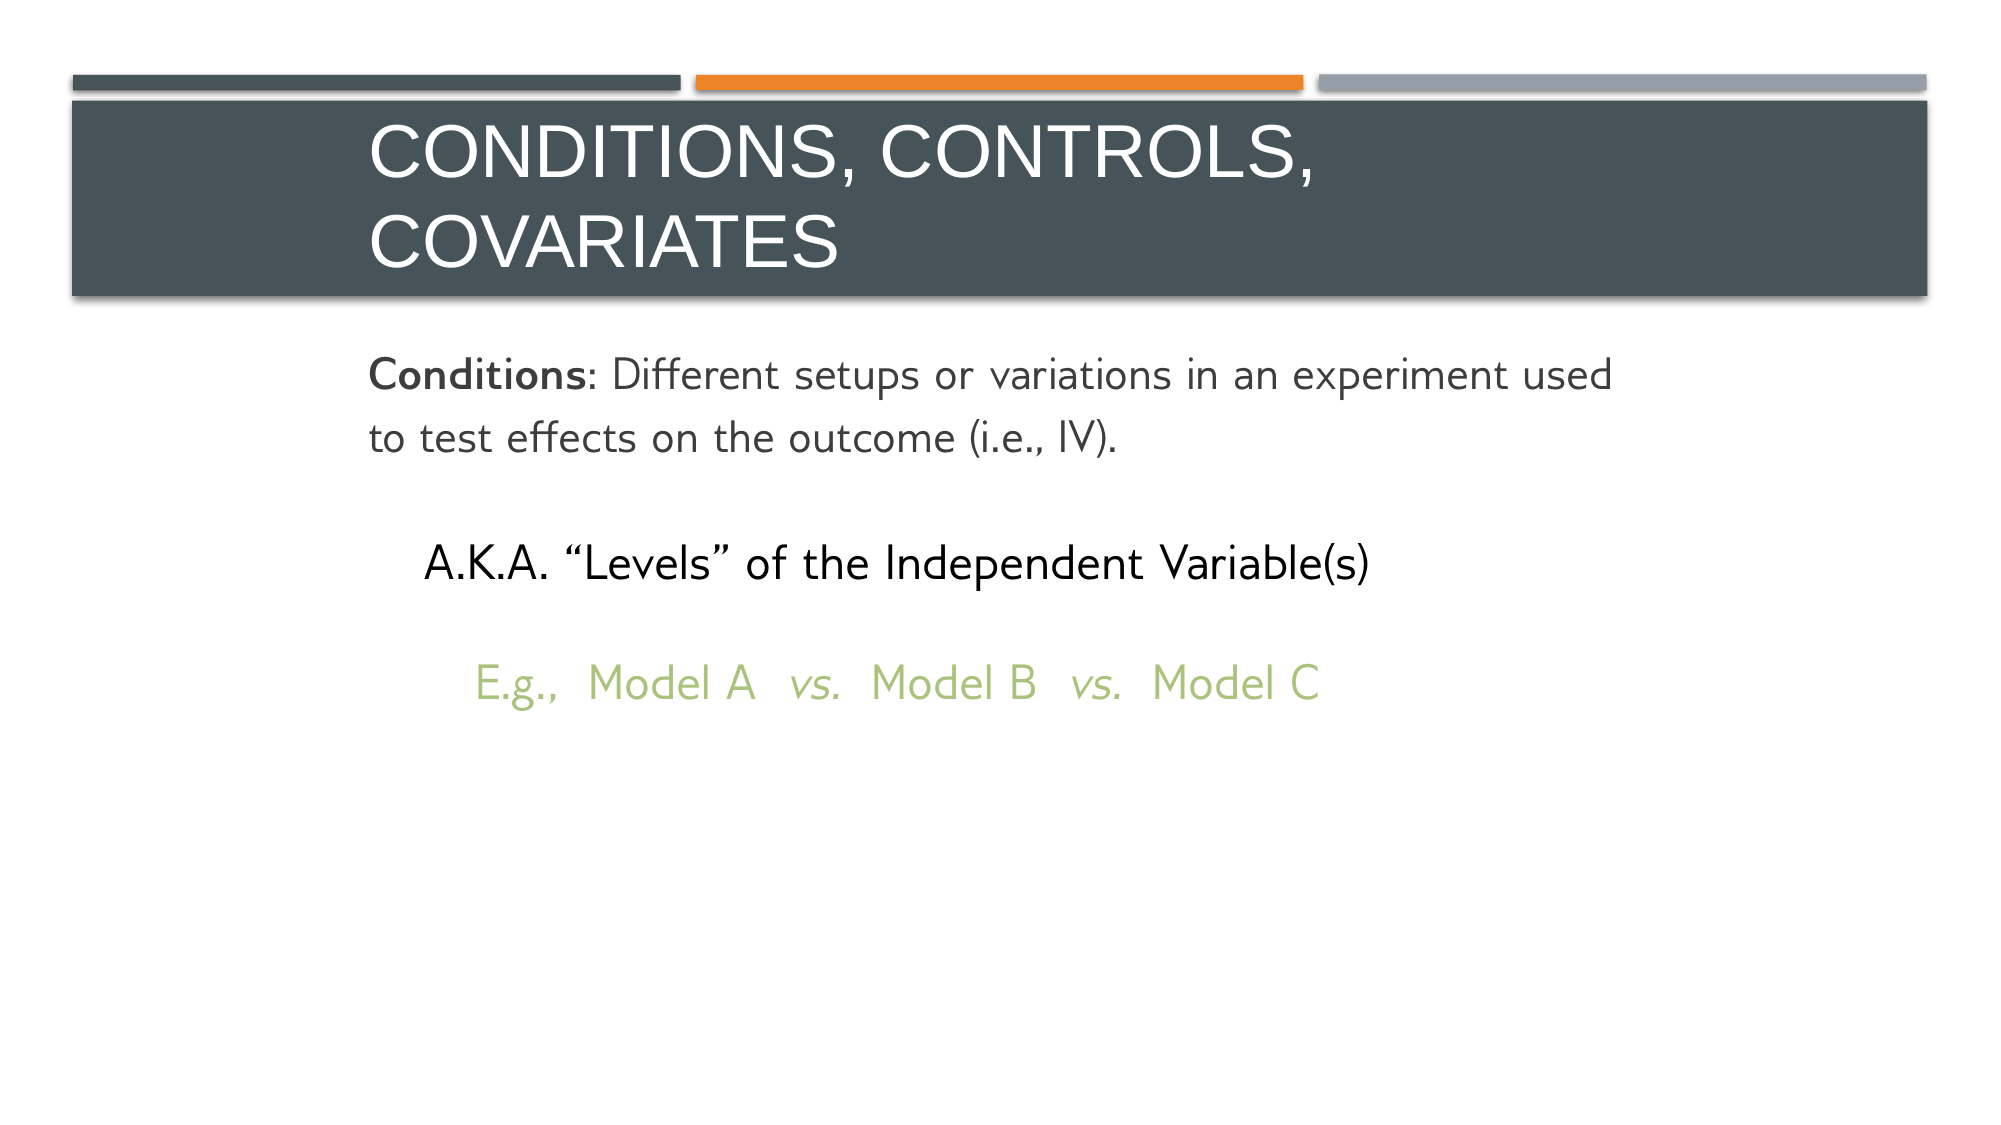

# Conditions, Controls, Covariates
To be confident claiming X causes Y, we have to be cautious that there are not other explanations.

Conditions: Different setups or variations in an experiment used to test effects on the outcome (i.e., IV).
Controls: Elements held constant to prevent them from influencing the outcome, ensuring that only the variable of interest affects the results.
Covariates:Additional variables that may impact the outcome and are measured to account for their influence in the analysis.
A.K.A. “Levels” of the Independent Variable(s)

E.g.,  Model A  vs.  Model B  vs.  Model C